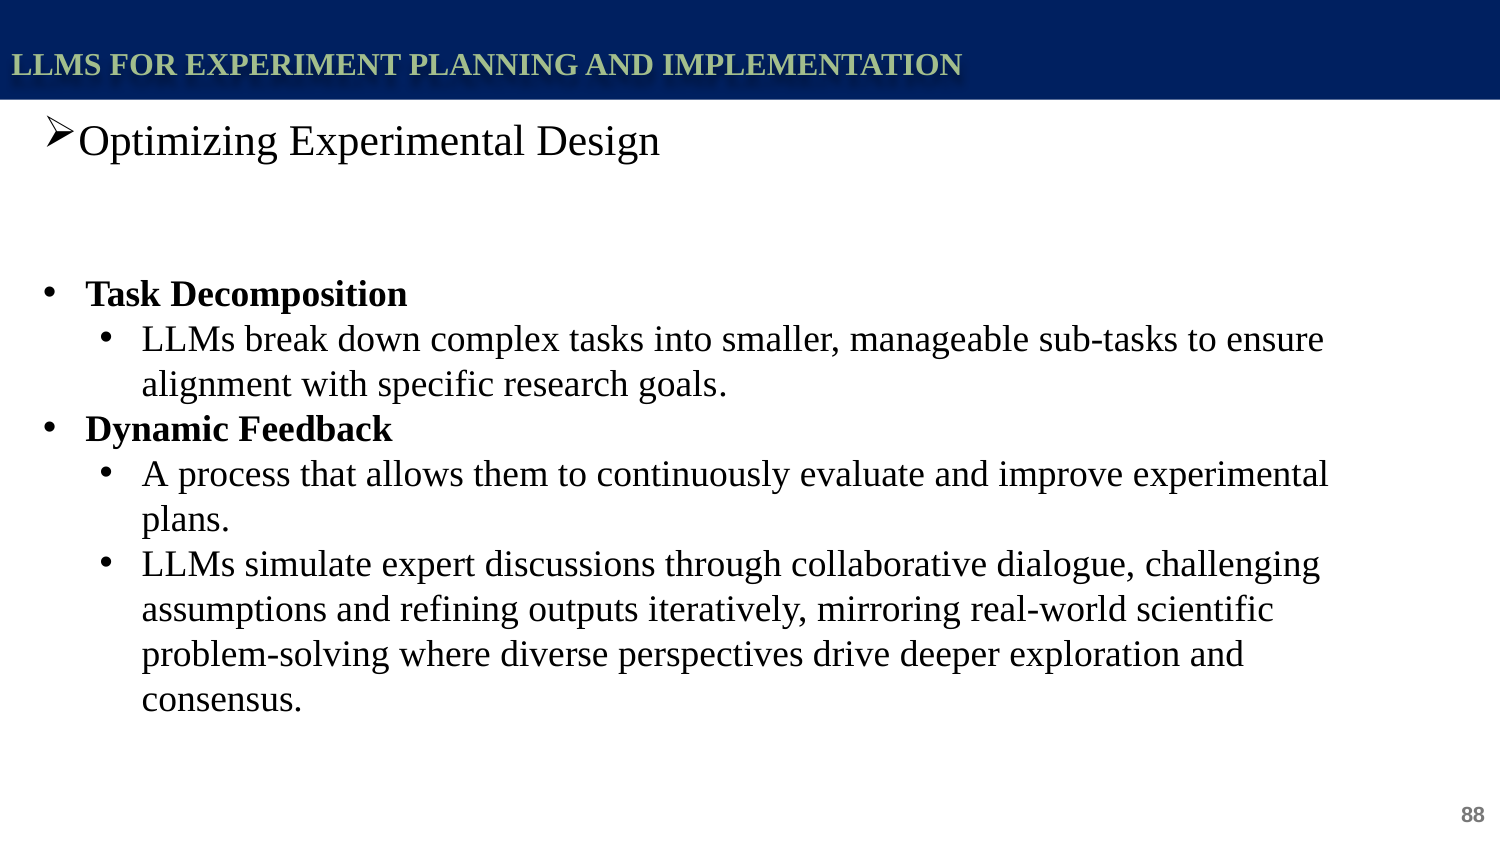

LLMs for Experiment Planning and Implementation

Optimizing Experimental Design

Task Decomposition
LLMs break down complex tasks into smaller, manageable sub-tasks to ensure alignment with specific research goals.
Dynamic Feedback
A process that allows them to continuously evaluate and improve experimental plans.
LLMs simulate expert discussions through collaborative dialogue, challenging assumptions and refining outputs iteratively, mirroring real-world scientific problem-solving where diverse perspectives drive deeper exploration and consensus.
88